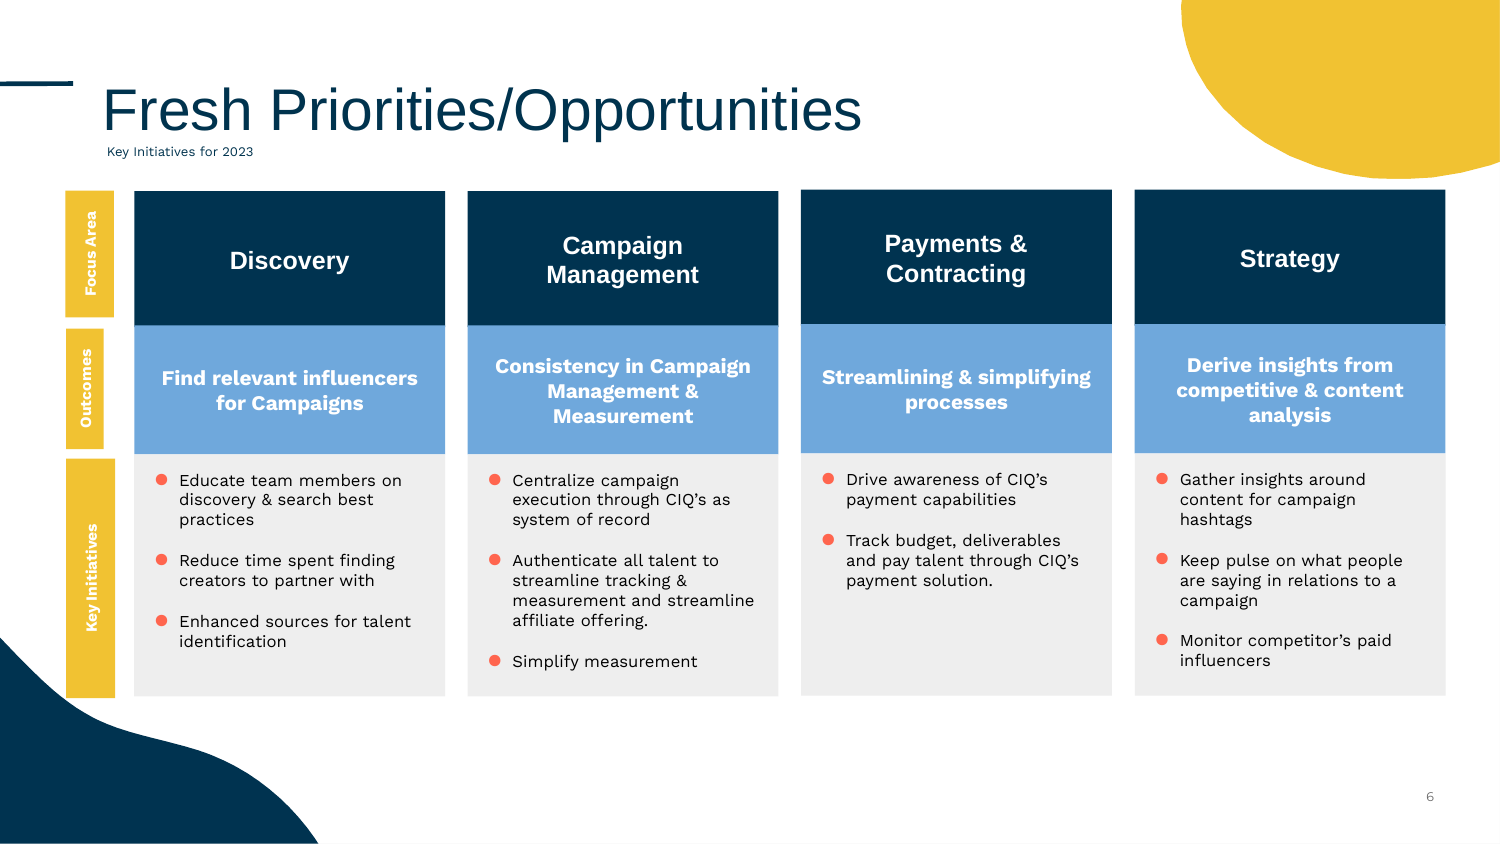

# Fresh Priorities/Opportunities
Key Initiatives for 2023

Payments &
Contracting
Strategy
Discovery
Campaign
Management
Focus Area
Streamlining & simplifying processes
Derive insights from competitive & content analysis
Find relevant influencers for Campaigns
Consistency in Campaign Management & Measurement
Outcomes
Drive awareness of CIQ’s payment capabilities
Track budget, deliverables and pay talent through CIQ’s payment solution.
Gather insights around content for campaign hashtags
Keep pulse on what people are saying in relations to a campaign
Monitor competitor’s paid influencers
Educate team members on discovery & search best practices
Reduce time spent finding creators to partner with
Enhanced sources for talent identification

Centralize campaign execution through CIQ’s as system of record
Authenticate all talent to streamline tracking & measurement and streamline affiliate offering.
Simplify measurement
Key Initiatives
6